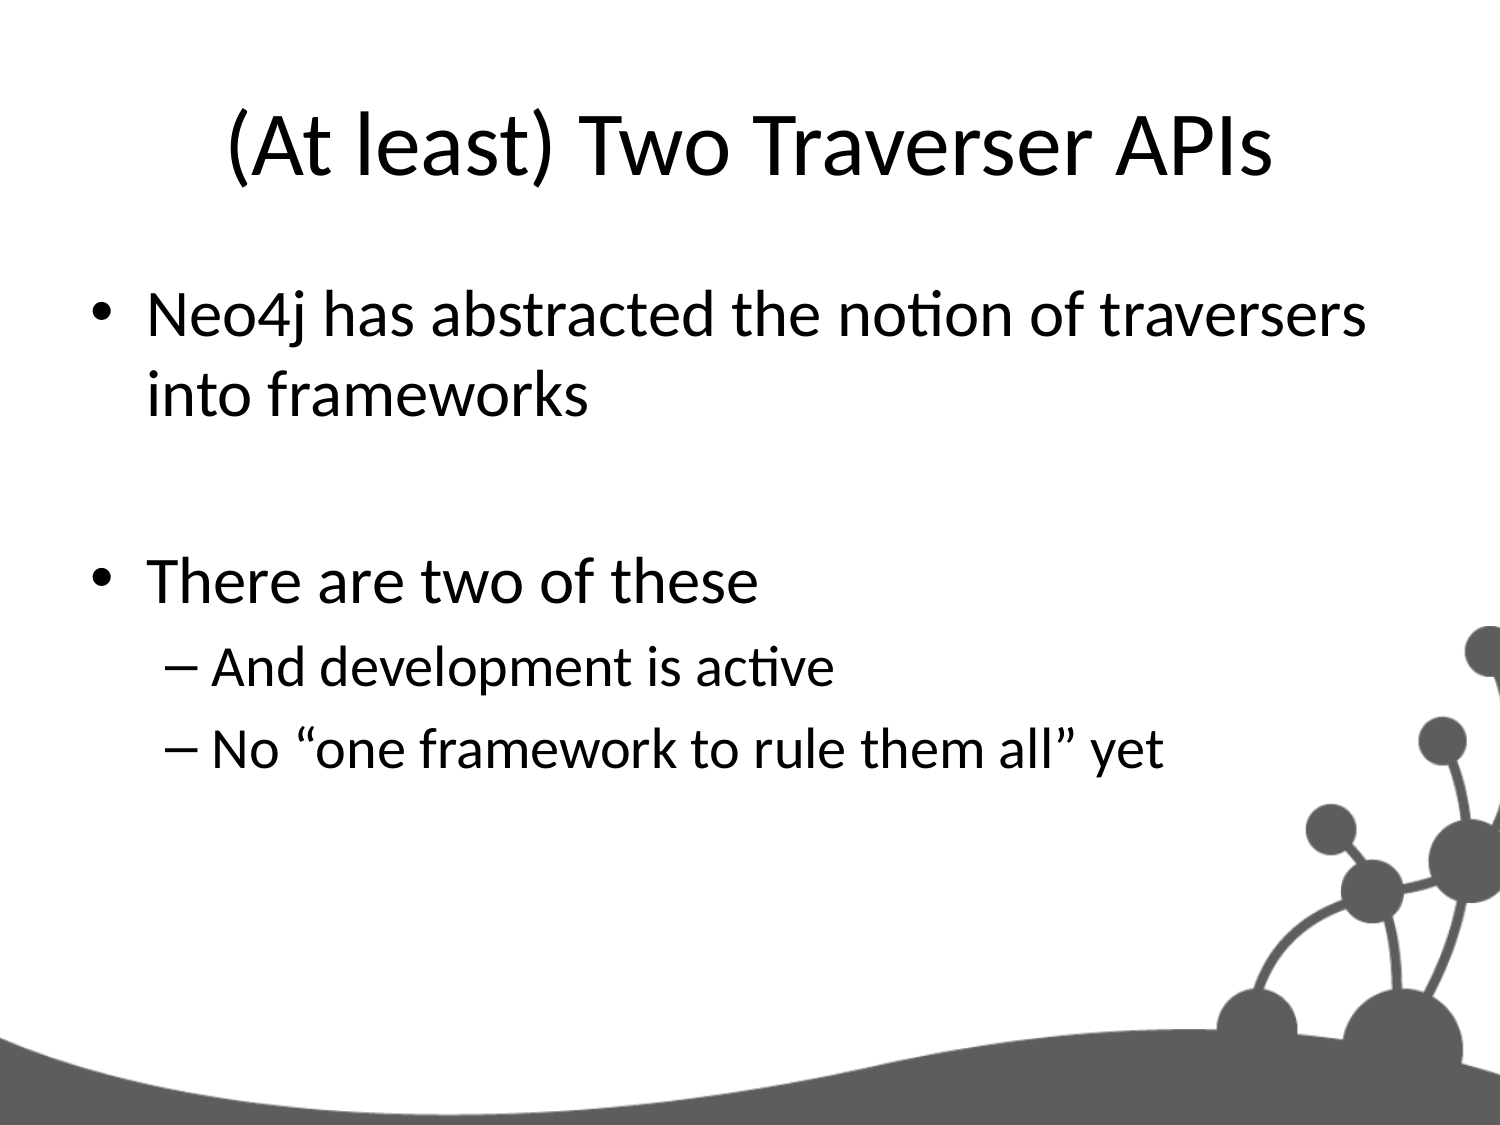

# (At least) Two Traverser APIs
Neo4j has abstracted the notion of traversers into frameworks

There are two of these
And development is active
No “one framework to rule them all” yet